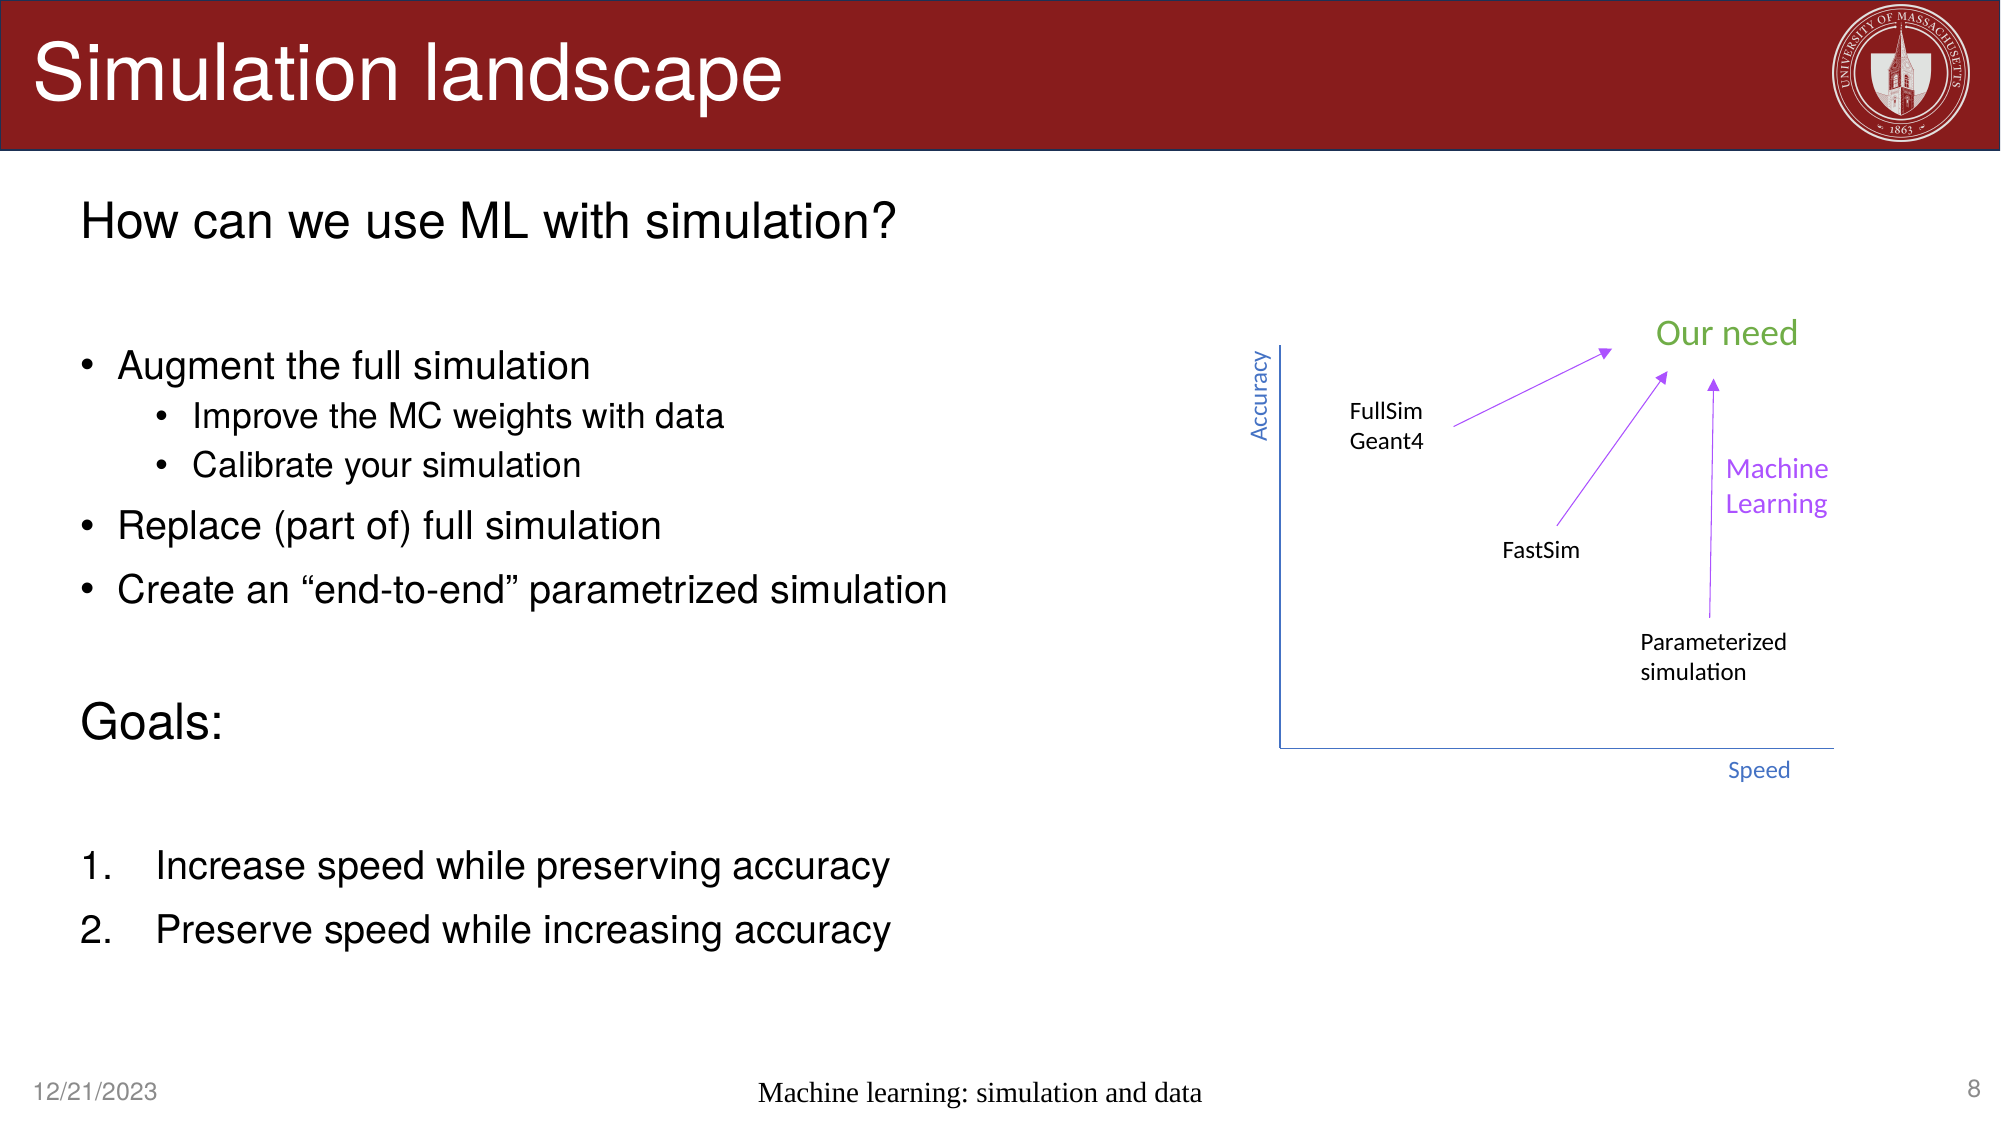

# Simulation landscape
How can we use ML with simulation?

Augment the full simulation
Improve the MC weights with data
Calibrate your simulation
Replace (part of) full simulation
Create an “end-to-end” parametrized simulation

Goals:

Increase speed while preserving accuracy
Preserve speed while increasing accuracy

Our need
Accuracy
FullSim
Geant4
Machine Learning
FastSim
Parameterized simulation
Speed
8
Machine learning: simulation and data
12/21/2023